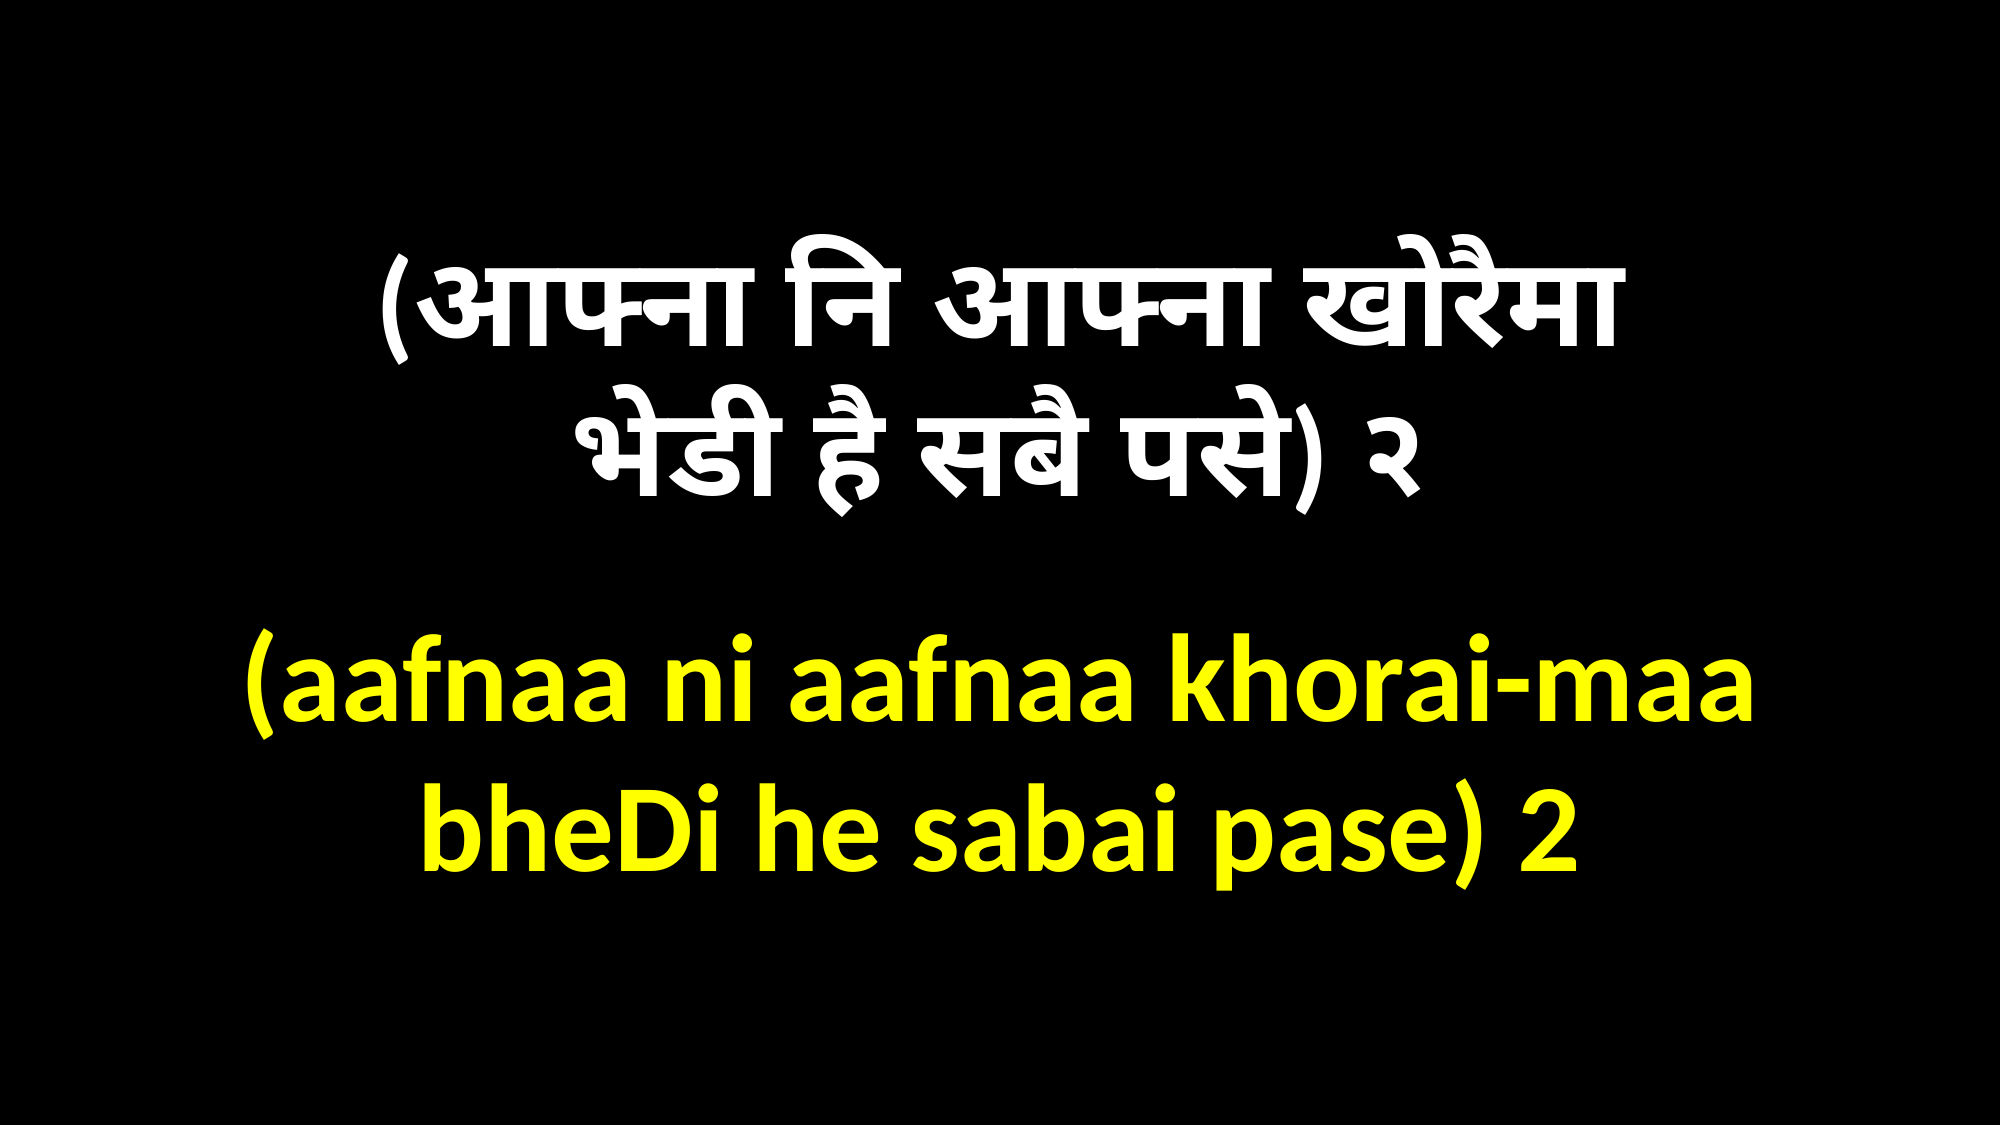

(आफ्ना नि आफ्ना खोरैमा
भेडी है सबै पसे) २

(aafnaa ni aafnaa khorai-maa
bheDi he sabai pase) 2